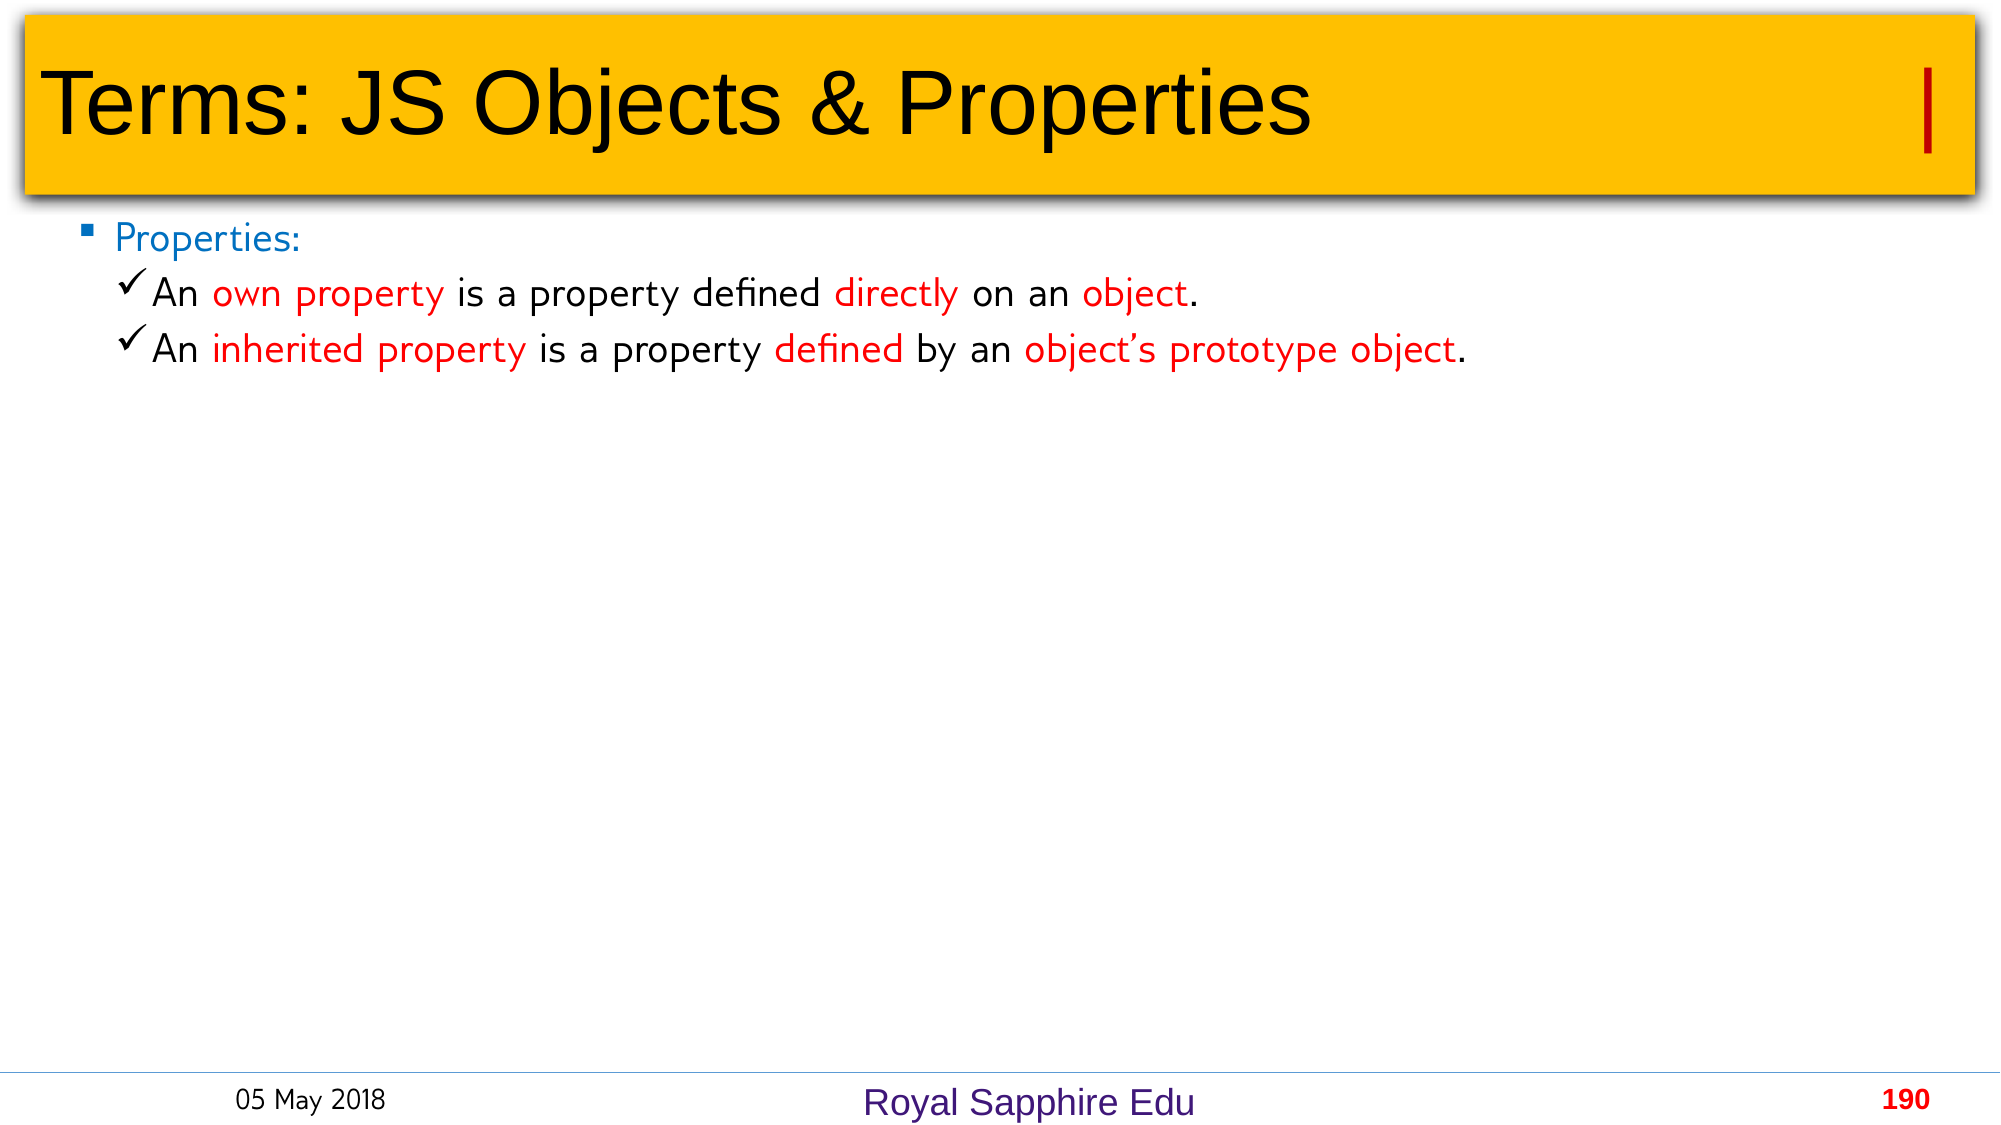

# Terms: JS Objects & Properties				   |
Properties:
An own property is a property defined directly on an object.
An inherited property is a property defined by an object’s prototype object.
05 May 2018
190